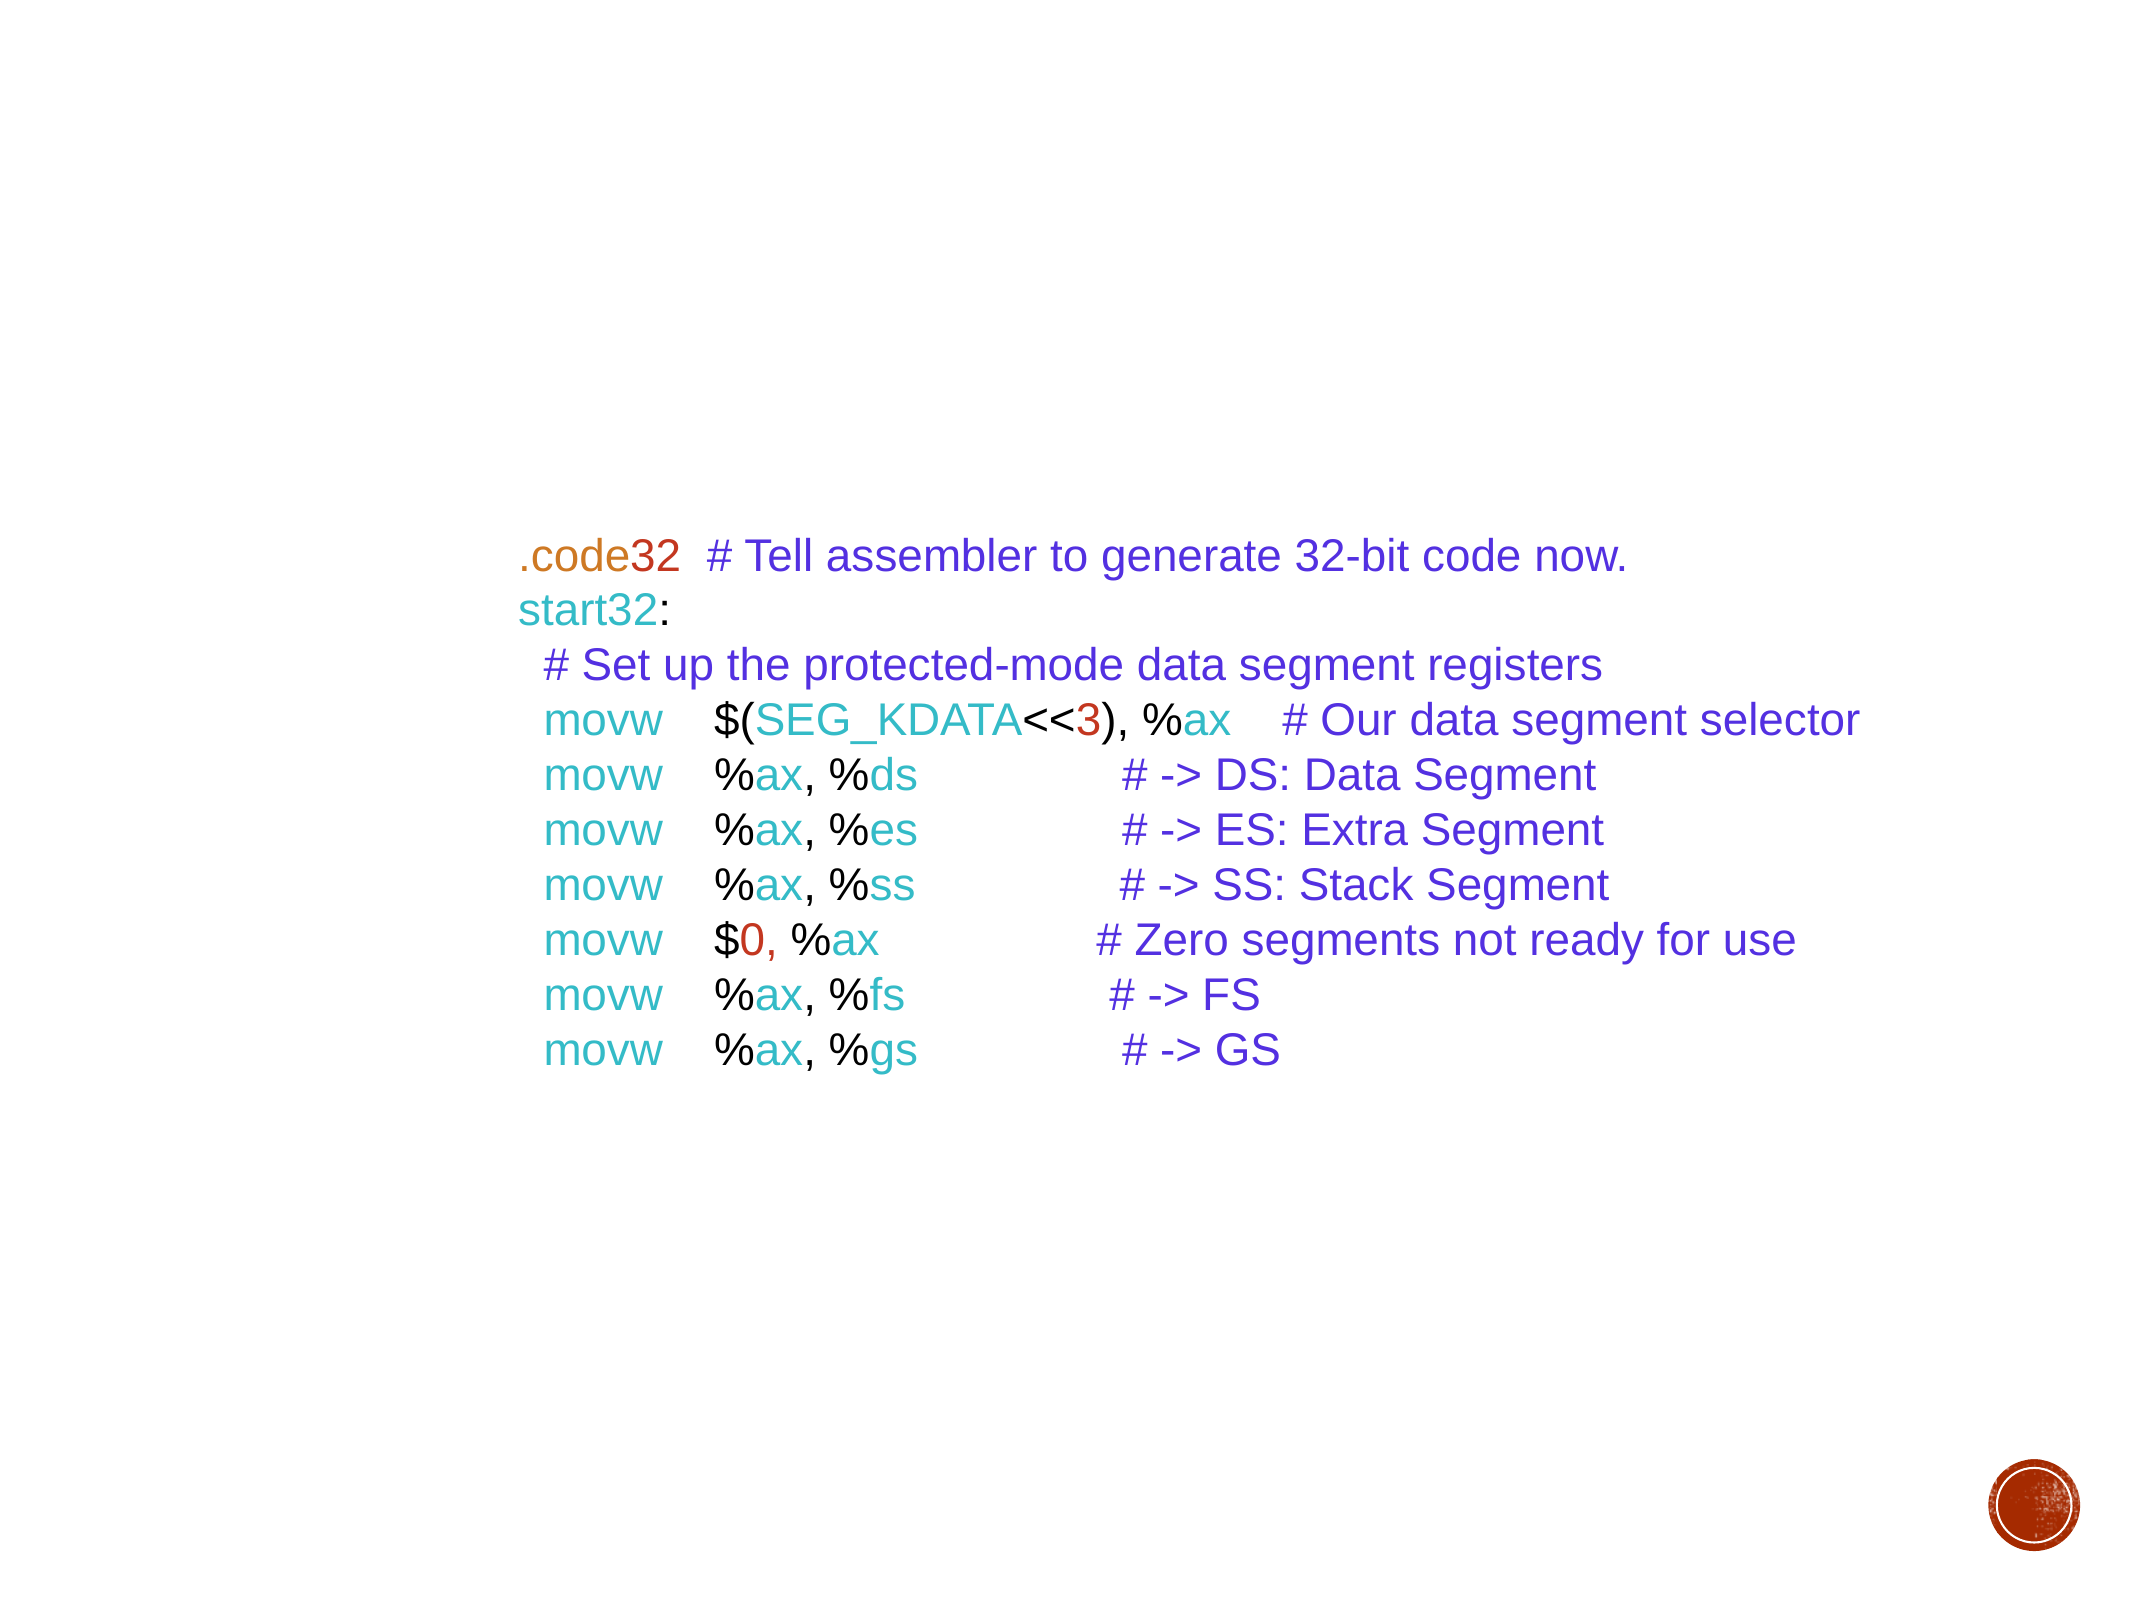

.code32  # Tell assembler to generate 32-bit code now.
start32:
  # Set up the protected-mode data segment registers
  movw    $(SEG_KDATA<<3), %ax    # Our data segment selector
  movw    %ax, %ds                # -> DS: Data Segment
  movw    %ax, %es                # -> ES: Extra Segment
  movw    %ax, %ss                # -> SS: Stack Segment
  movw    $0, %ax                 # Zero segments not ready for use
  movw    %ax, %fs                # -> FS
  movw    %ax, %gs                # -> GS